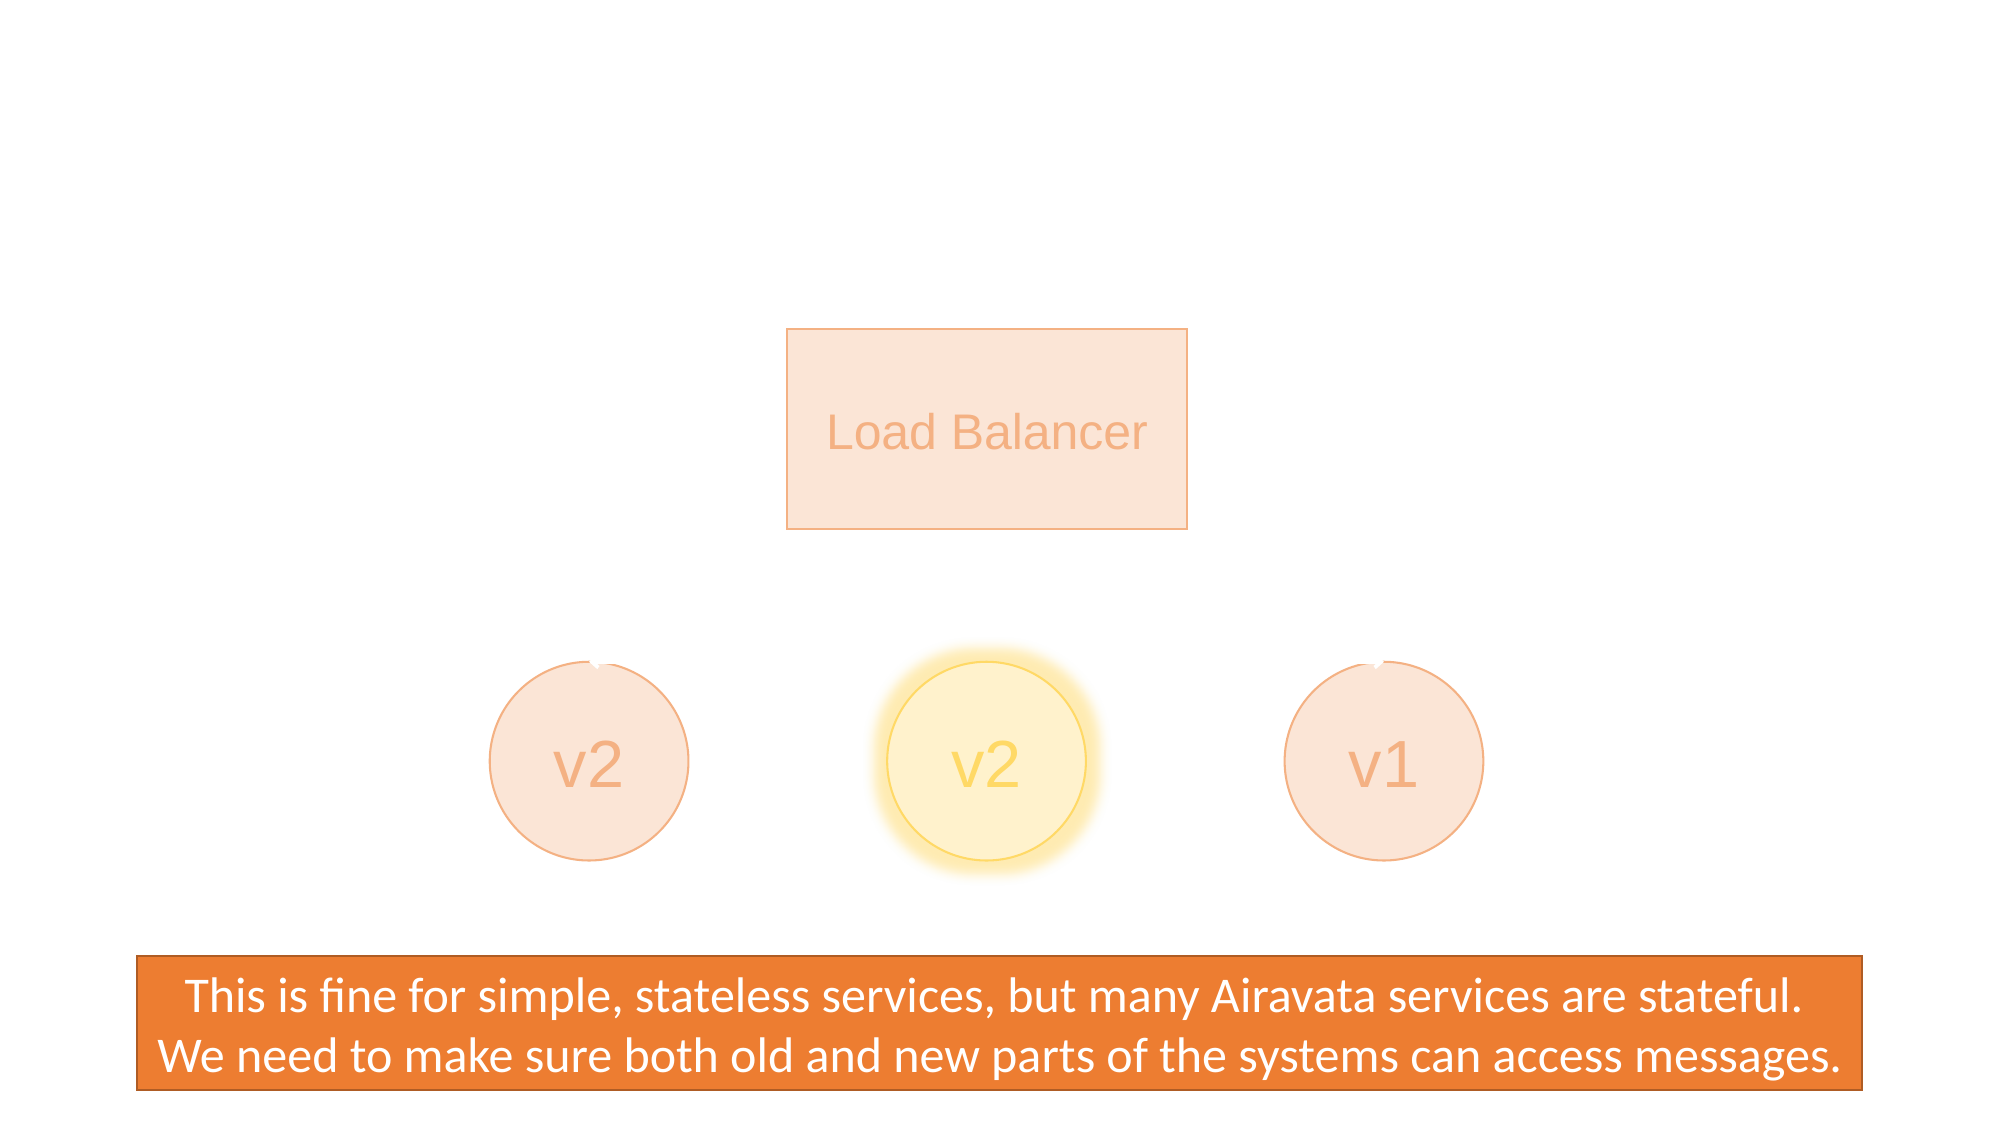

# “Rolling update – Deploy without downtime”
Load Balancer
v2
v2
v1
This is fine for simple, stateless services, but many Airavata services are stateful.  We need to make sure both old and new parts of the systems can access messages.